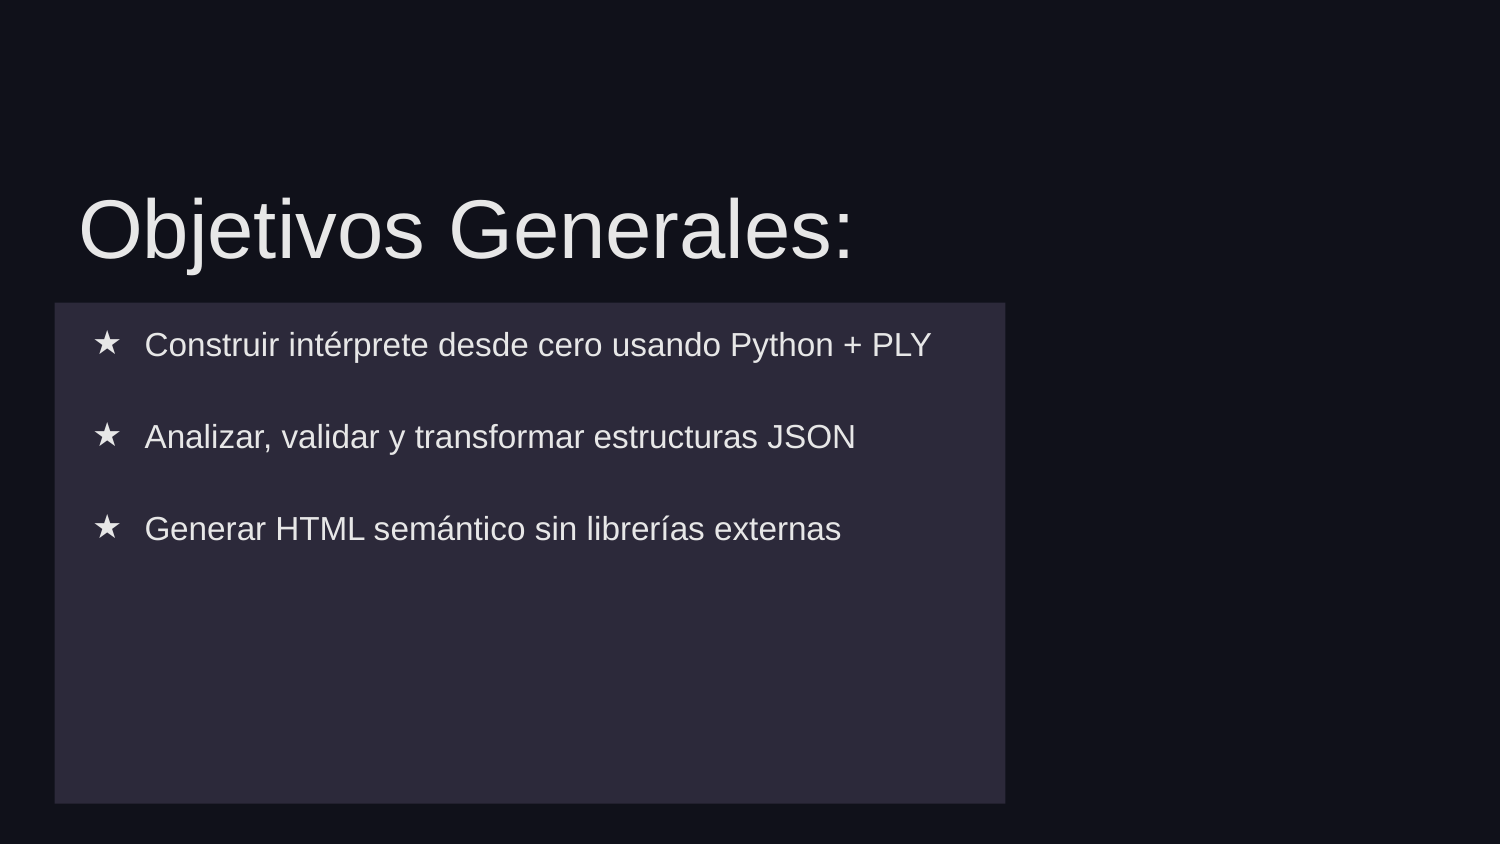

# Objetivos Generales:
Construir intérprete desde cero usando Python + PLY

Analizar, validar y transformar estructuras JSON

Generar HTML semántico sin librerías externas